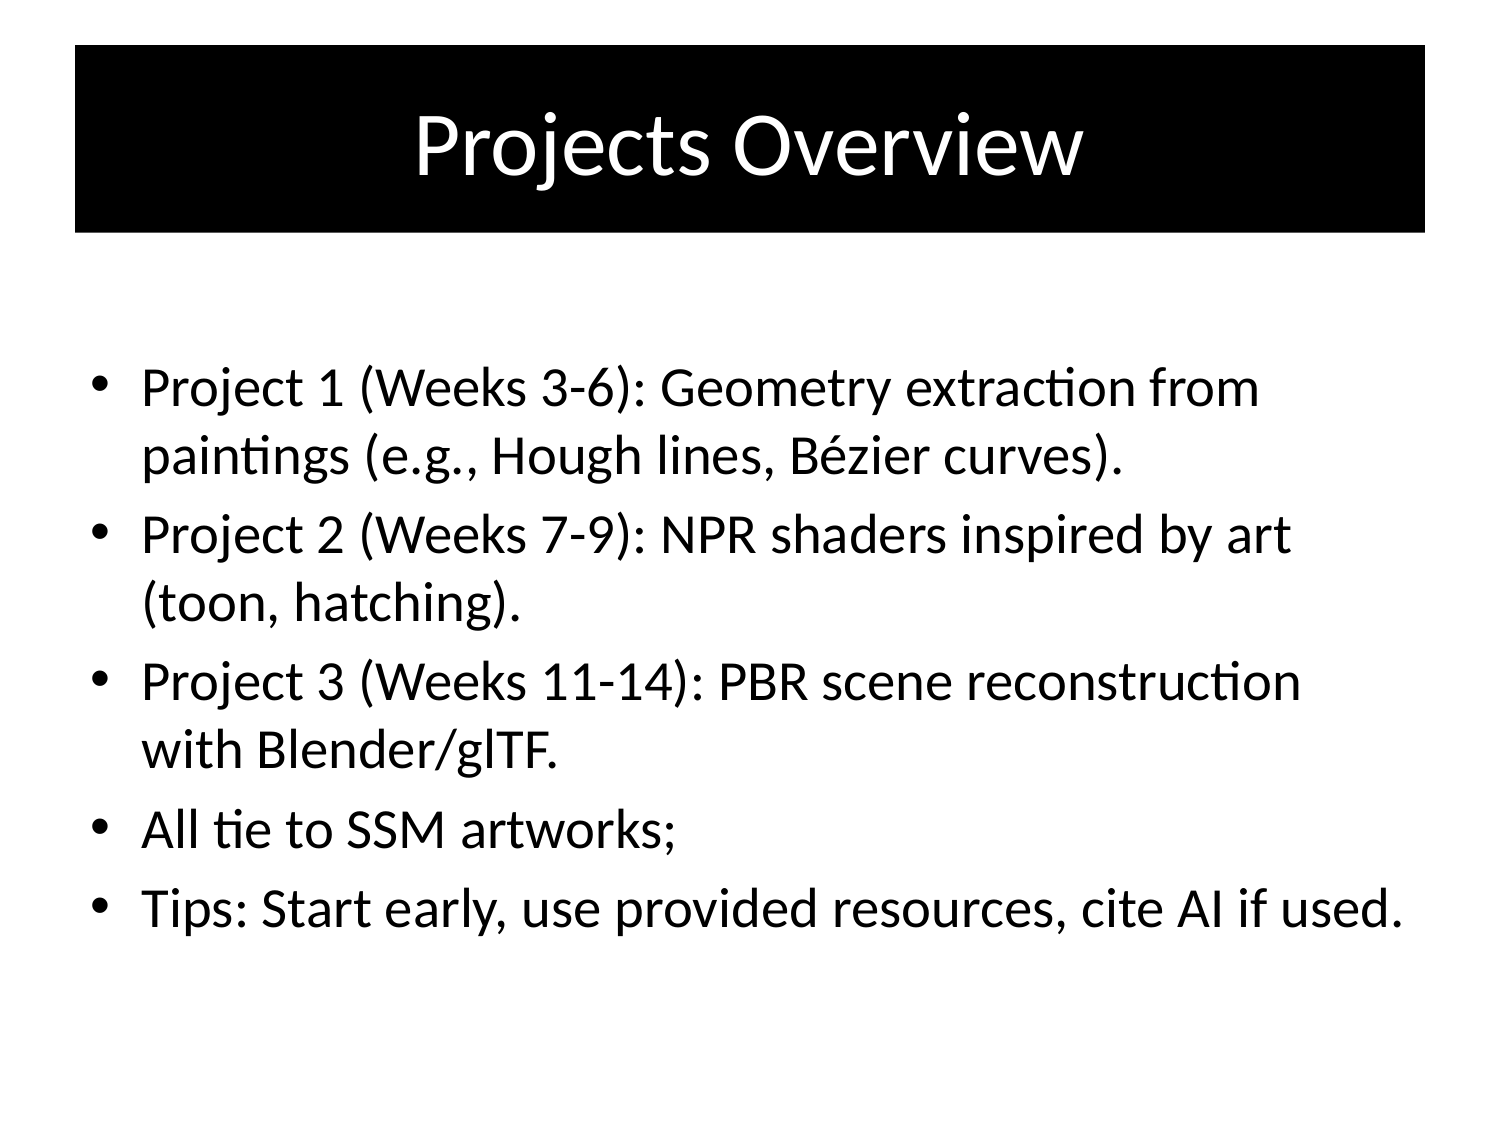

# Projects Overview

Project 1 (Weeks 3-6): Geometry extraction from paintings (e.g., Hough lines, Bézier curves).
Project 2 (Weeks 7-9): NPR shaders inspired by art (toon, hatching).
Project 3 (Weeks 11-14): PBR scene reconstruction with Blender/glTF.
All tie to SSM artworks;
Tips: Start early, use provided resources, cite AI if used.